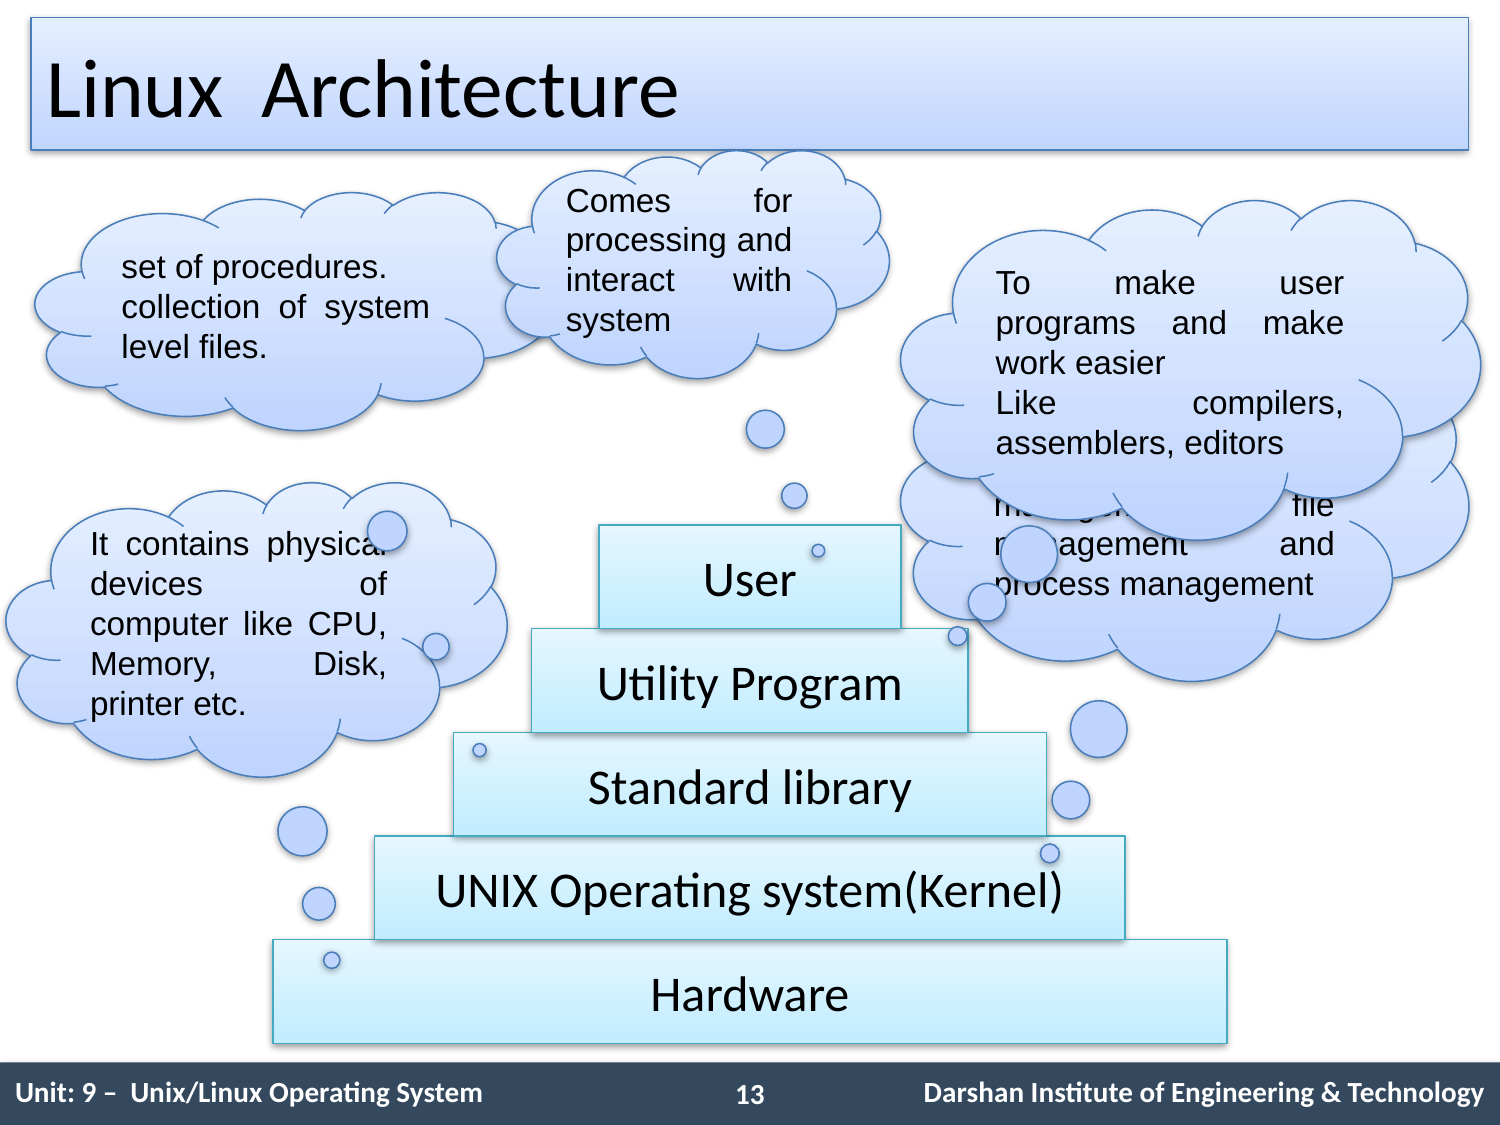

# Linux  Architecture
Comes for processing and interact with system
set of procedures.
collection of system level files.
To make user programs and make work easier
Like compilers, assemblers, editors
provides services of OS like memory management, file management and process management
It contains physical devices of computer like CPU, Memory, Disk, printer etc.
User
Utility Program
Standard library
UNIX Operating system(Kernel)
Hardware